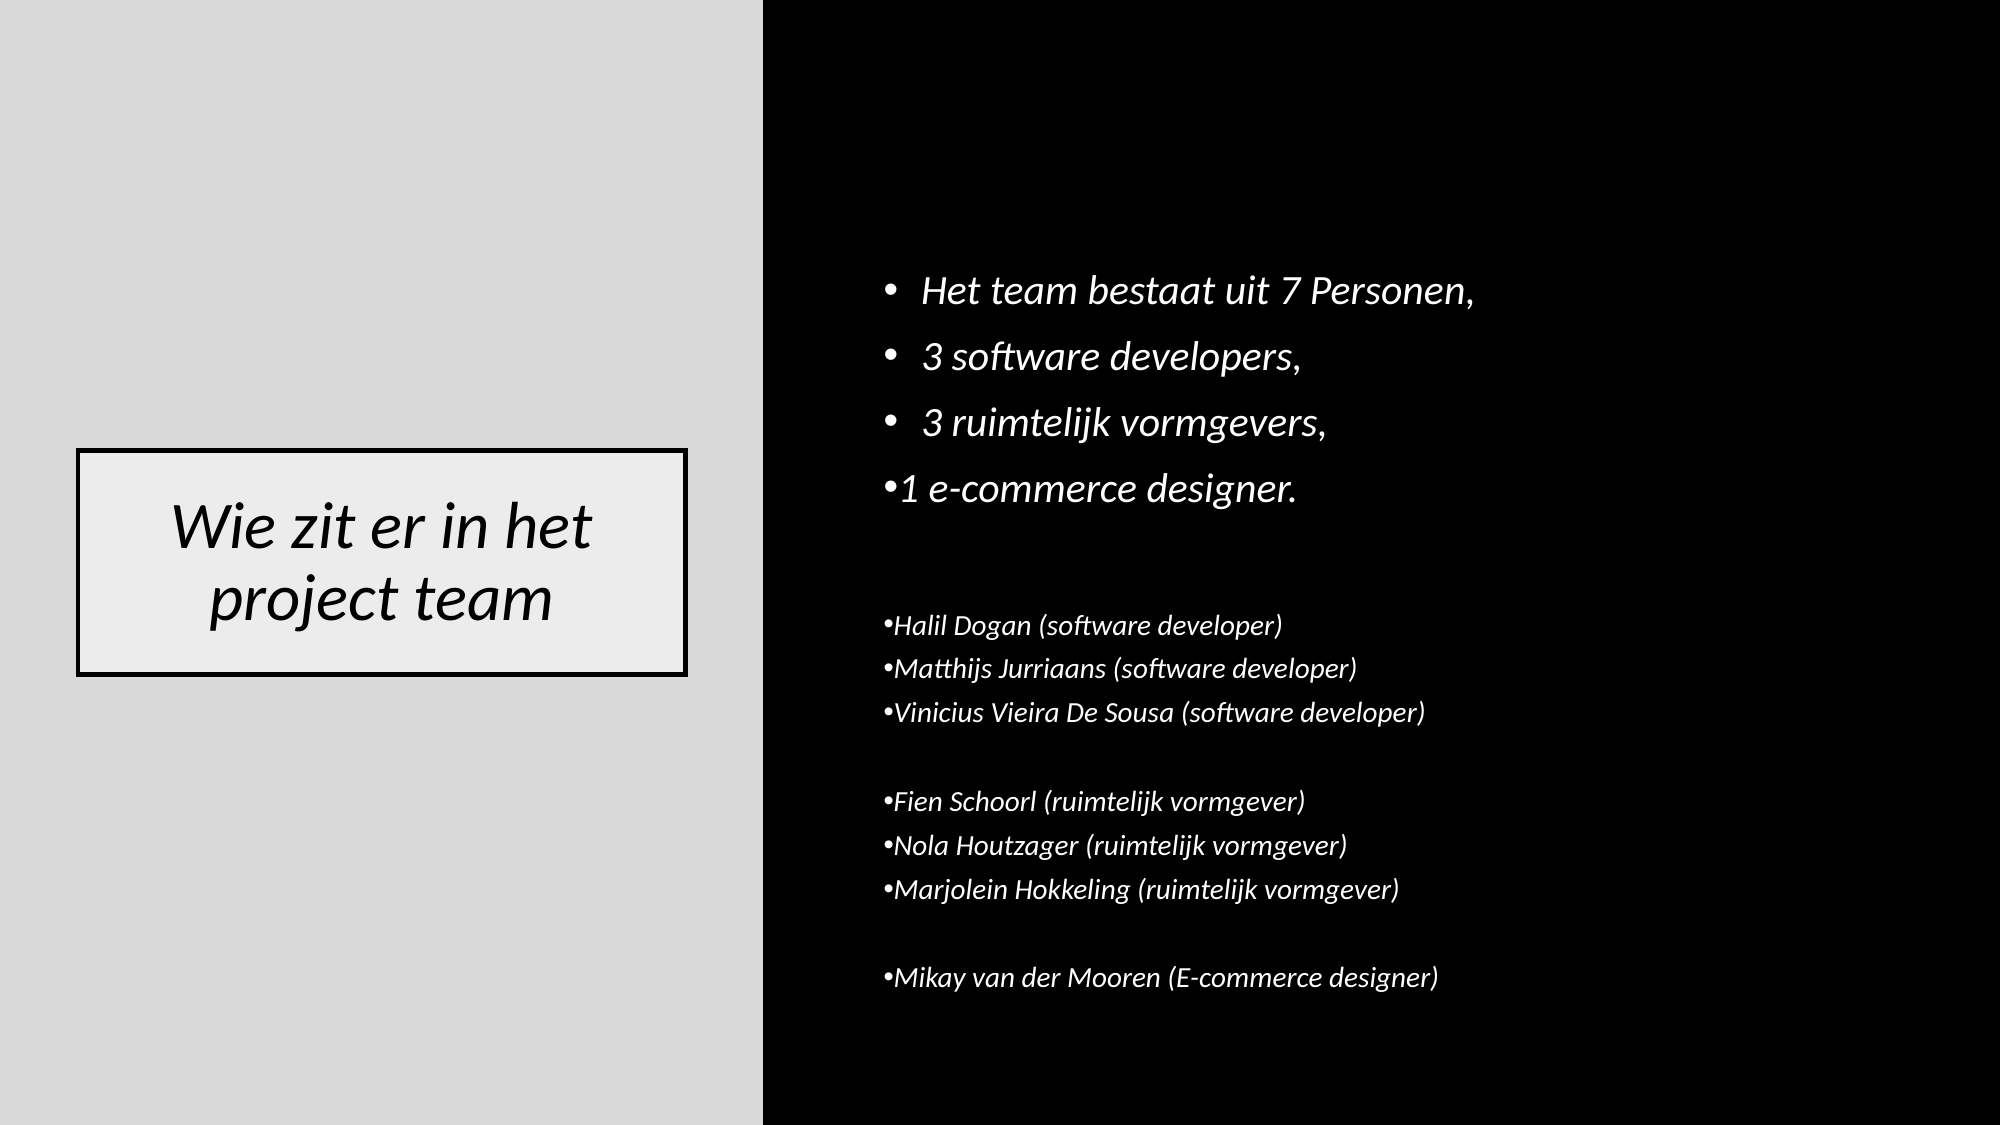

Het team bestaat uit 7 Personen,
3 software developers,
3 ruimtelijk vormgevers,
1 e-commerce designer.
# Wie zit er in het project team
Halil Dogan (software developer)
Matthijs Jurriaans (software developer)
Vinicius Vieira De Sousa (software developer)

Fien Schoorl (ruimtelijk vormgever)
Nola Houtzager (ruimtelijk vormgever)
Marjolein Hokkeling (ruimtelijk vormgever)

Mikay van der Mooren (E-commerce designer)